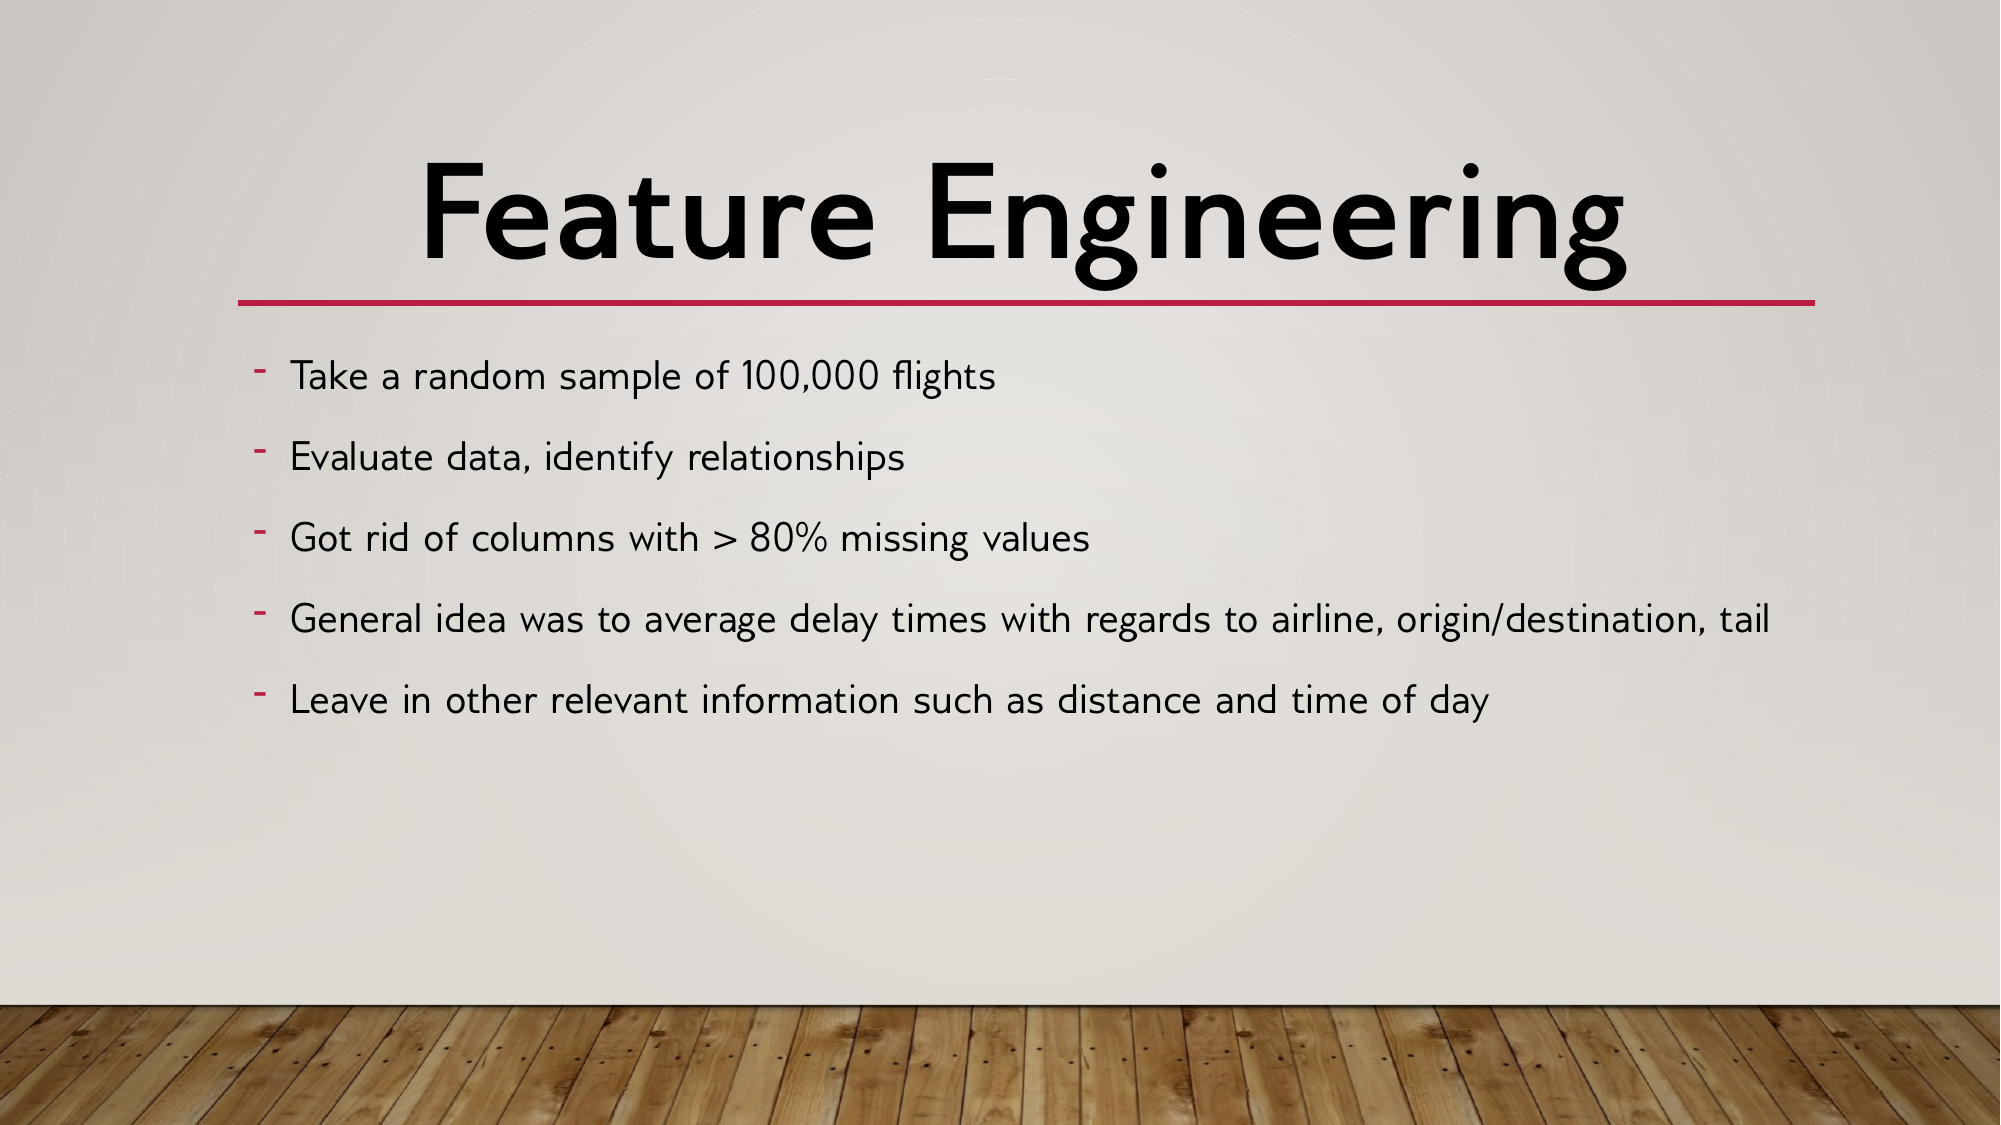

# Feature Engineering
Take a random sample of 100,000 flights
Evaluate data, identify relationships
Got rid of columns with > 80% missing values
General idea was to average delay times with regards to airline, origin/destination, tail
Leave in other relevant information such as distance and time of day